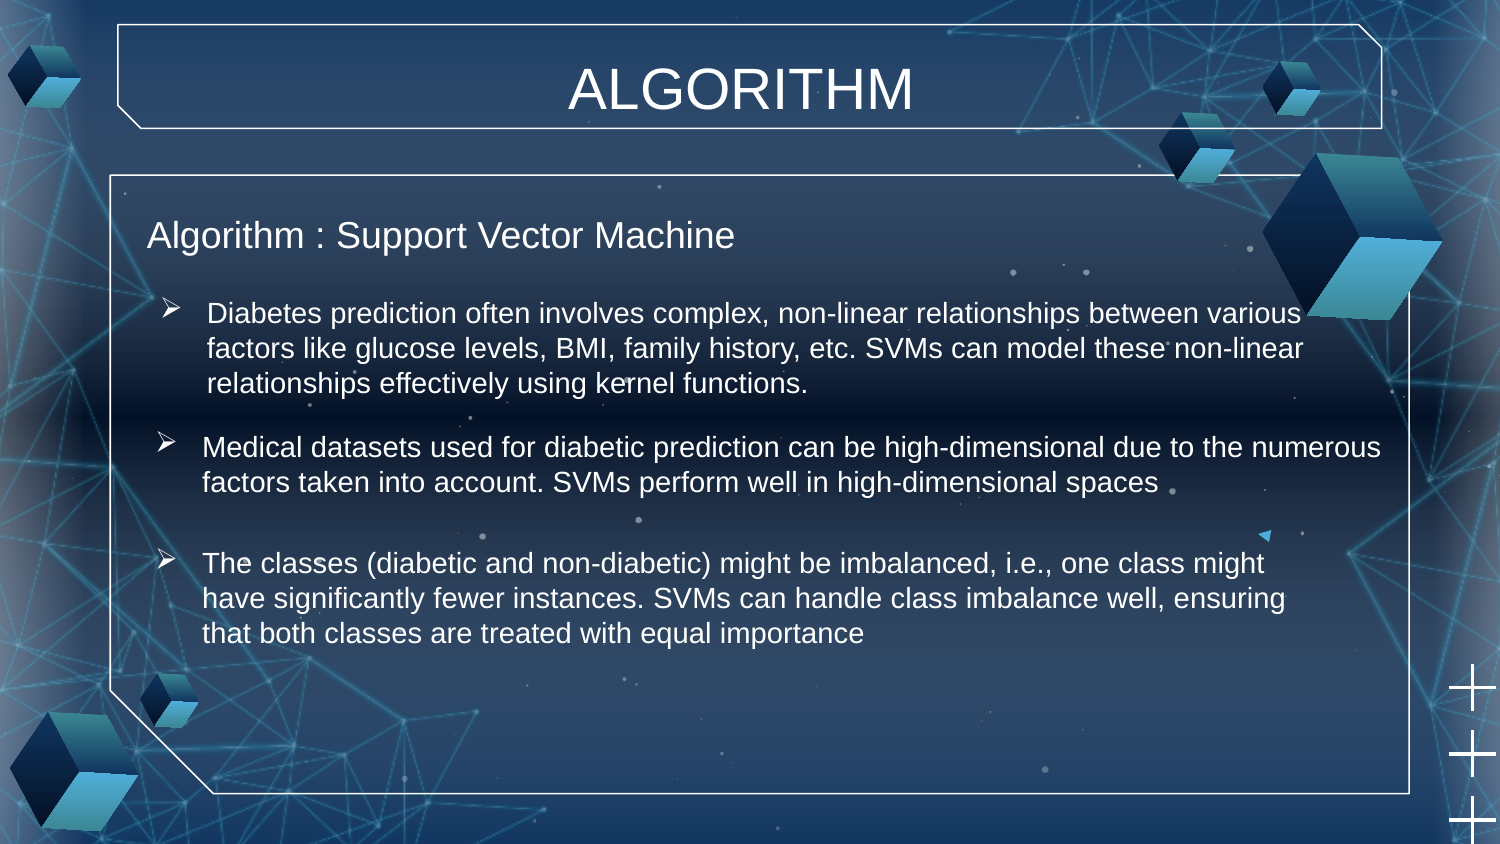

ALGORITHM

Algorithm : Support Vector Machine
Diabetes prediction often involves complex, non-linear relationships between various factors like glucose levels, BMI, family history, etc. SVMs can model these non-linear relationships effectively using kernel functions.
Medical datasets used for diabetic prediction can be high-dimensional due to the numerous factors taken into account. SVMs perform well in high-dimensional spaces
The classes (diabetic and non-diabetic) might be imbalanced, i.e., one class might have significantly fewer instances. SVMs can handle class imbalance well, ensuring that both classes are treated with equal importance